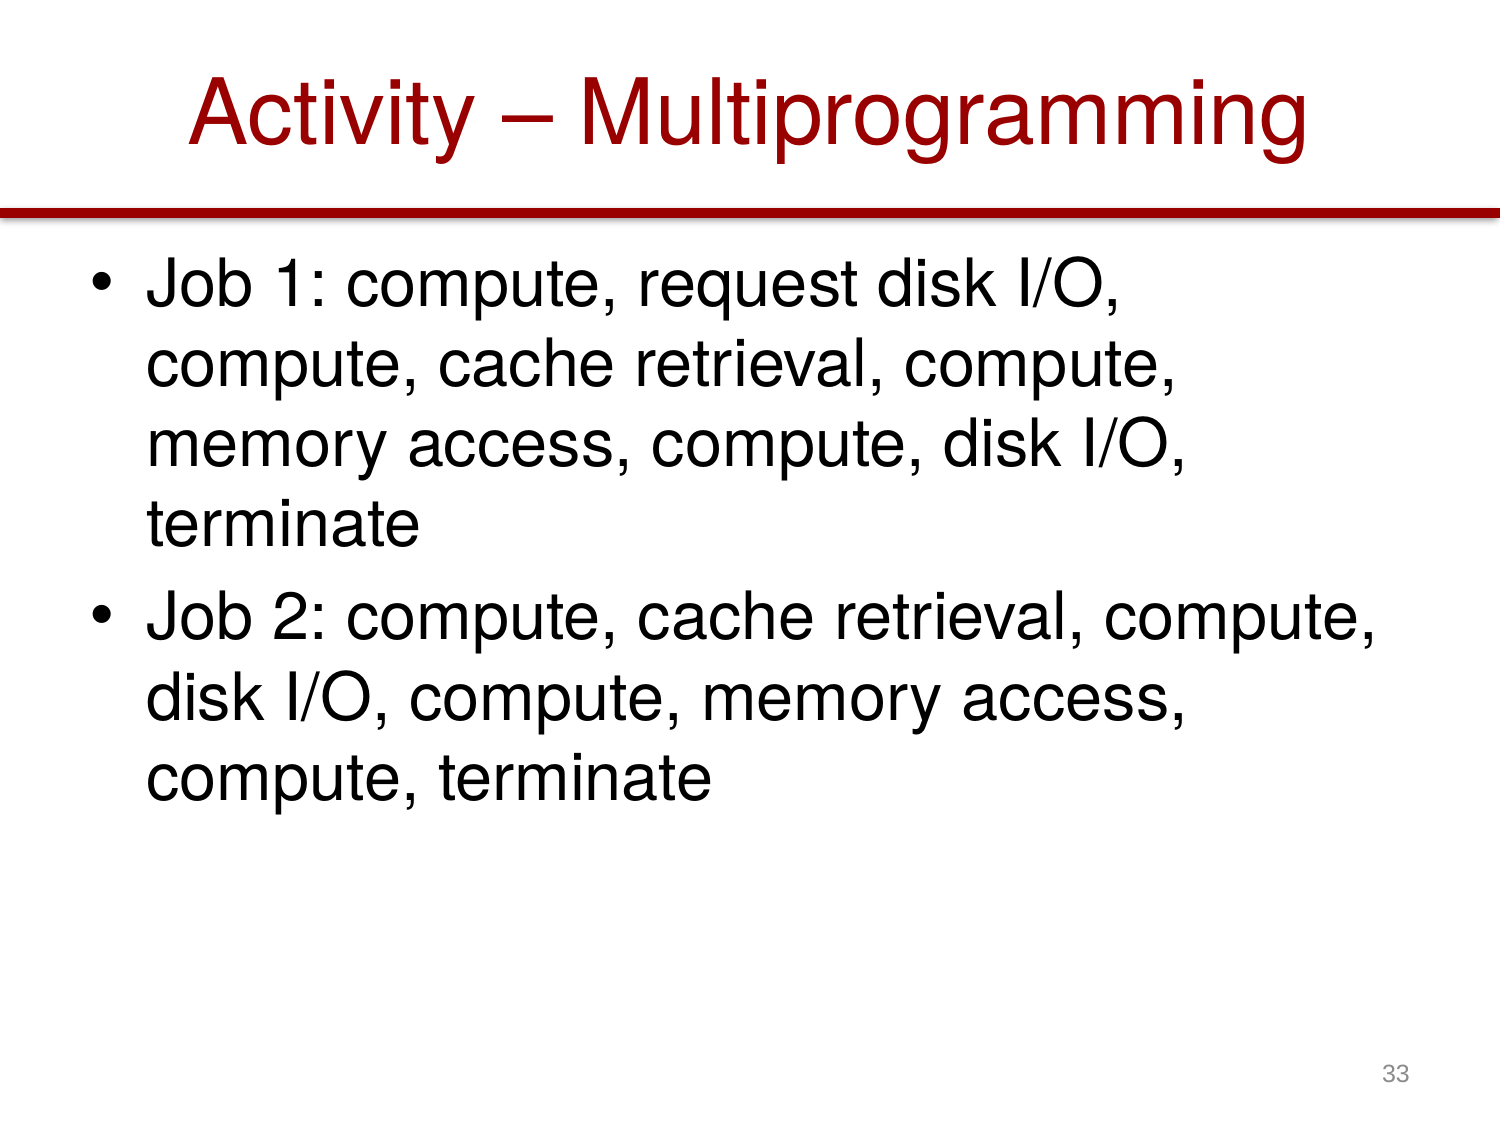

# Activity – Multiprogramming
Job 1: compute, request disk I/O, compute, cache retrieval, compute, memory access, compute, disk I/O, terminate
Job 2: compute, cache retrieval, compute, disk I/O, compute, memory access, compute, terminate

33